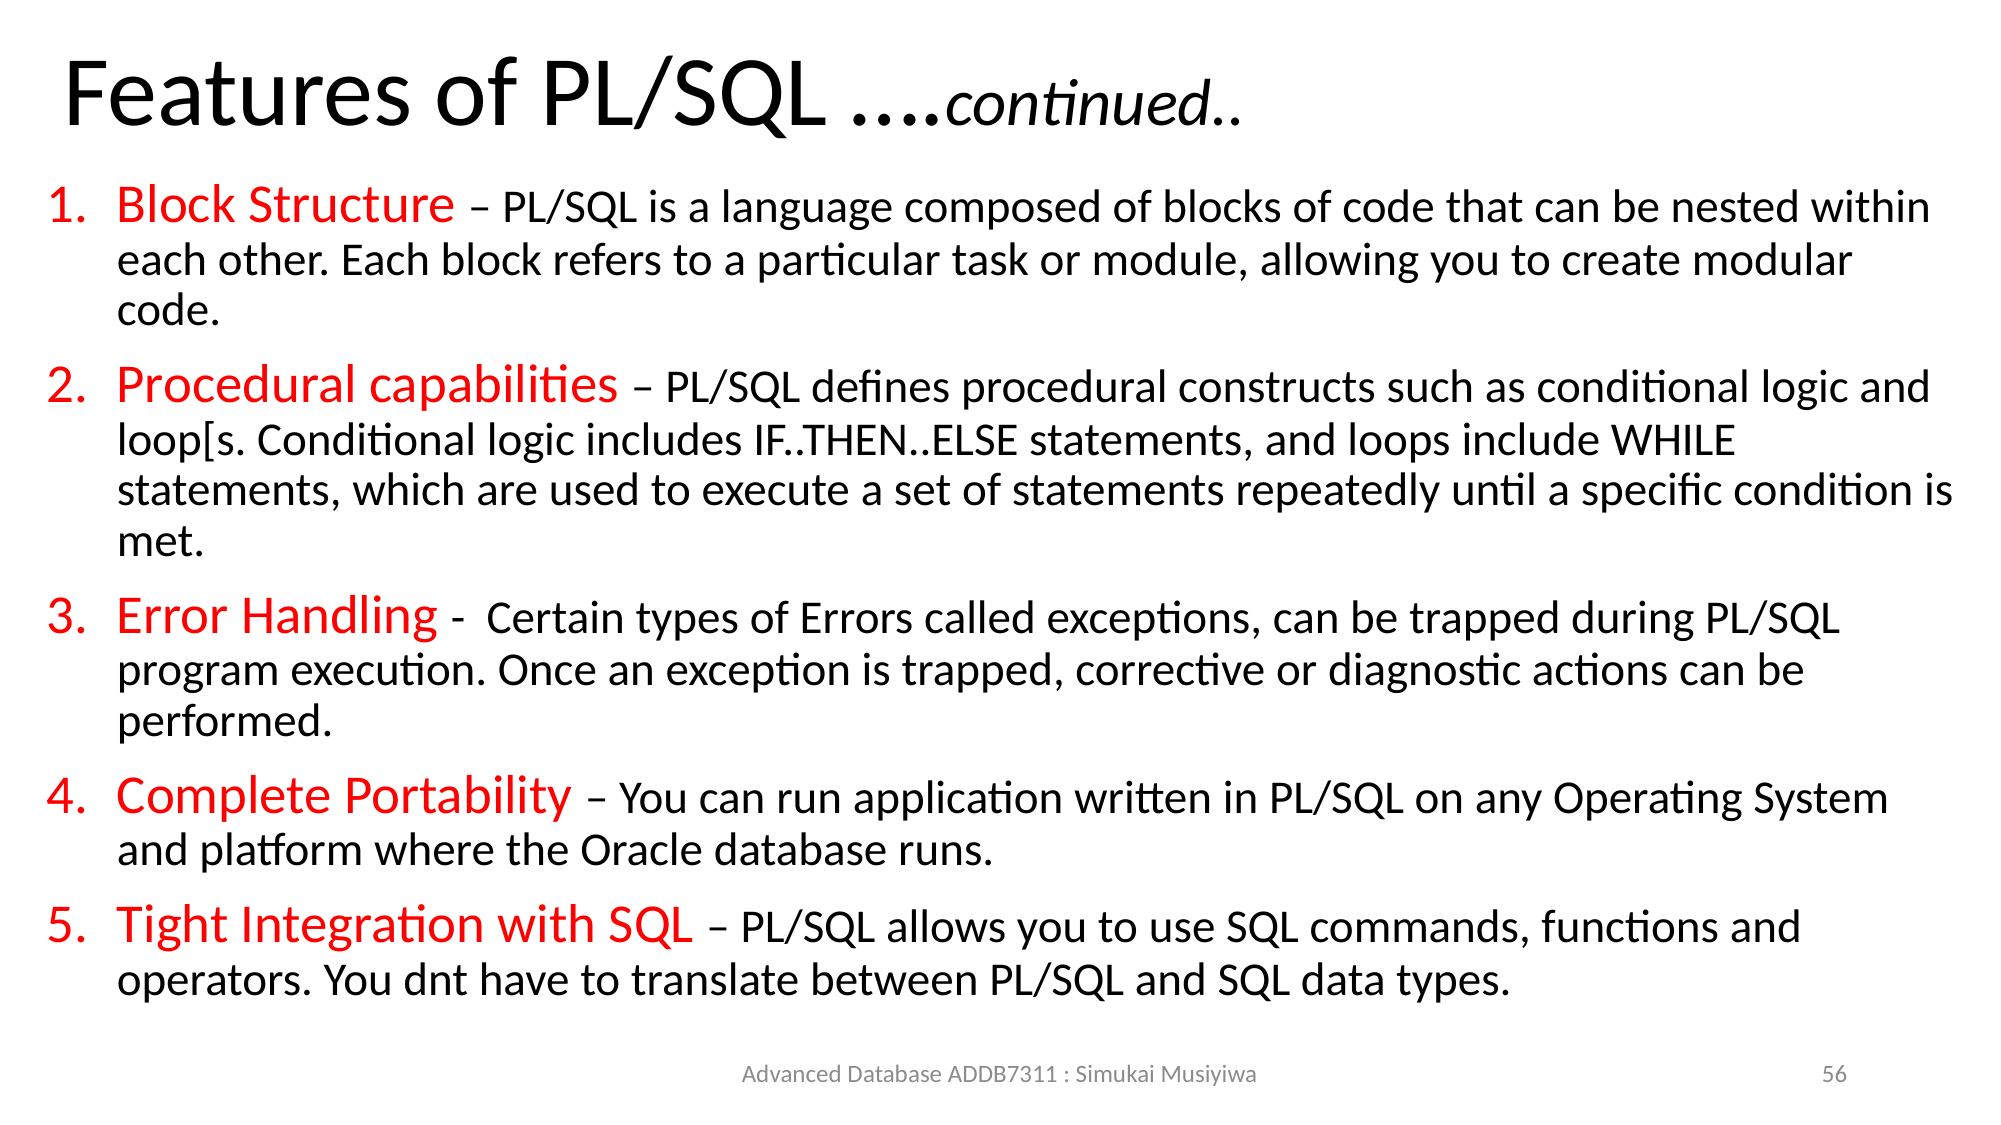

# Features of PL/SQL ….continued..
Block Structure – PL/SQL is a language composed of blocks of code that can be nested within each other. Each block refers to a particular task or module, allowing you to create modular code.
Procedural capabilities – PL/SQL defines procedural constructs such as conditional logic and loop[s. Conditional logic includes IF..THEN..ELSE statements, and loops include WHILE statements, which are used to execute a set of statements repeatedly until a specific condition is met.
Error Handling -  Certain types of Errors called exceptions, can be trapped during PL/SQL program execution. Once an exception is trapped, corrective or diagnostic actions can be performed.
Complete Portability – You can run application written in PL/SQL on any Operating System and platform where the Oracle database runs.
Tight Integration with SQL – PL/SQL allows you to use SQL commands, functions and operators. You dnt have to translate between PL/SQL and SQL data types.

Advanced Database ADDB7311 : Simukai Musiyiwa
56